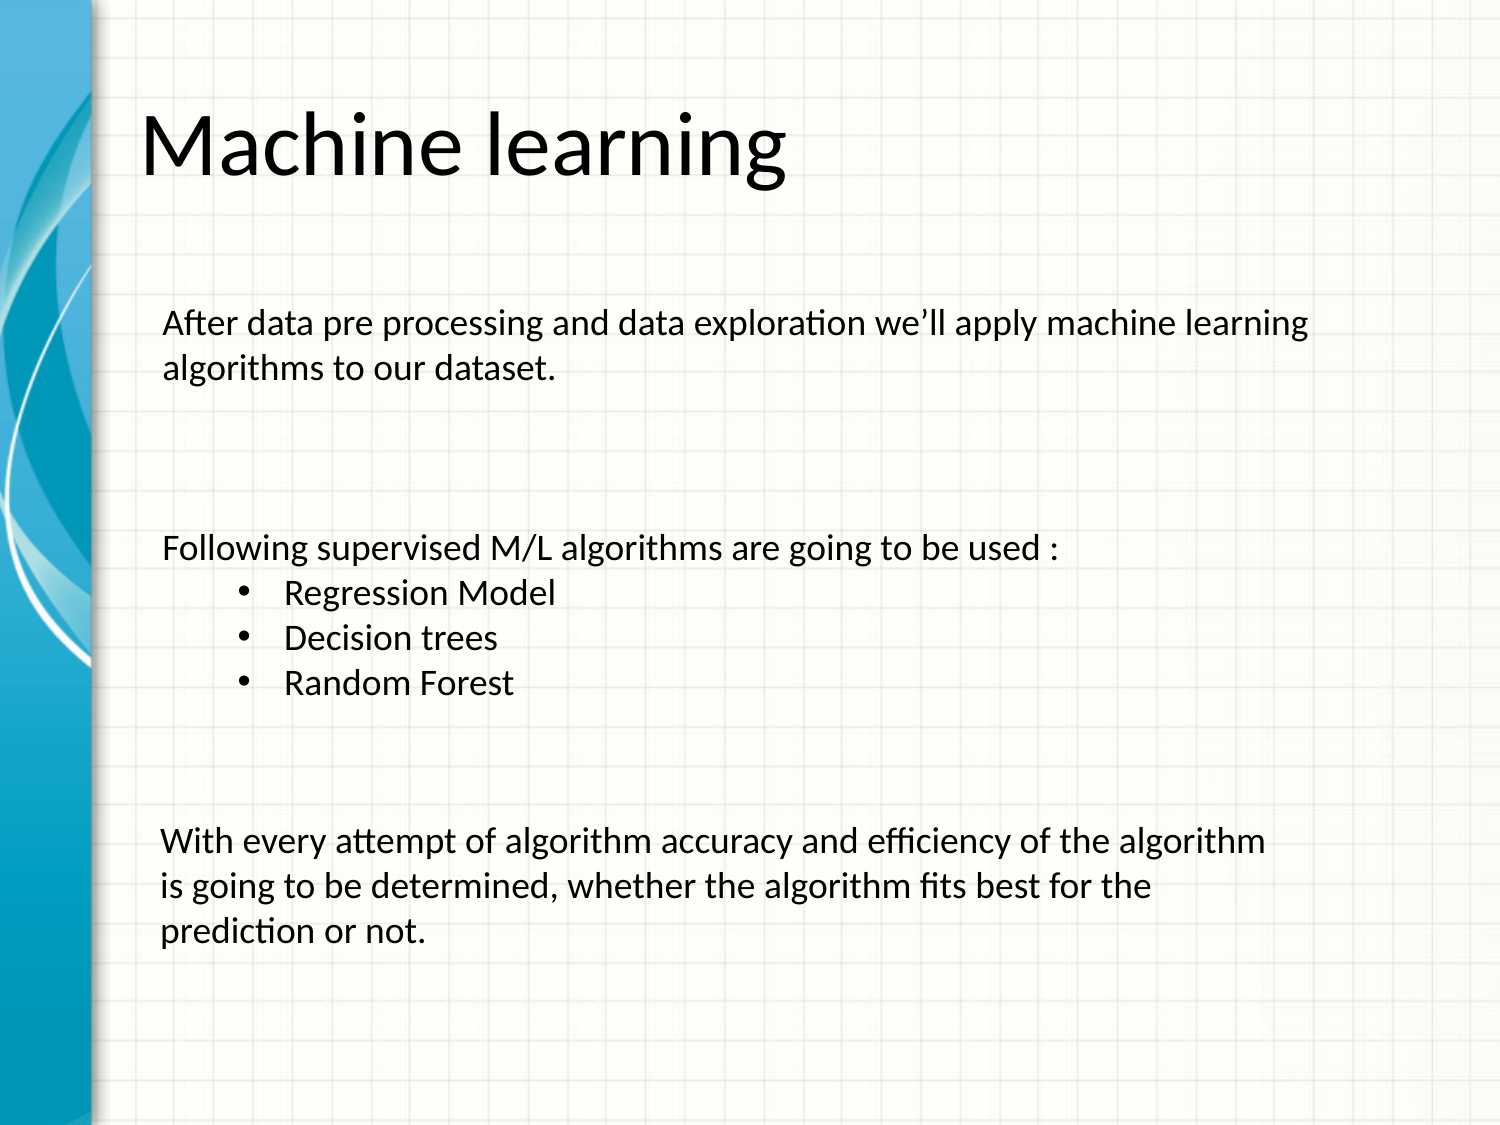

Machine learning
After data pre processing and data exploration we’ll apply machine learning algorithms to our dataset.

Following supervised M/L algorithms are going to be used :
Regression Model
Decision trees
Random Forest

With every attempt of algorithm accuracy and efficiency of the algorithm is going to be determined, whether the algorithm fits best for the prediction or not.